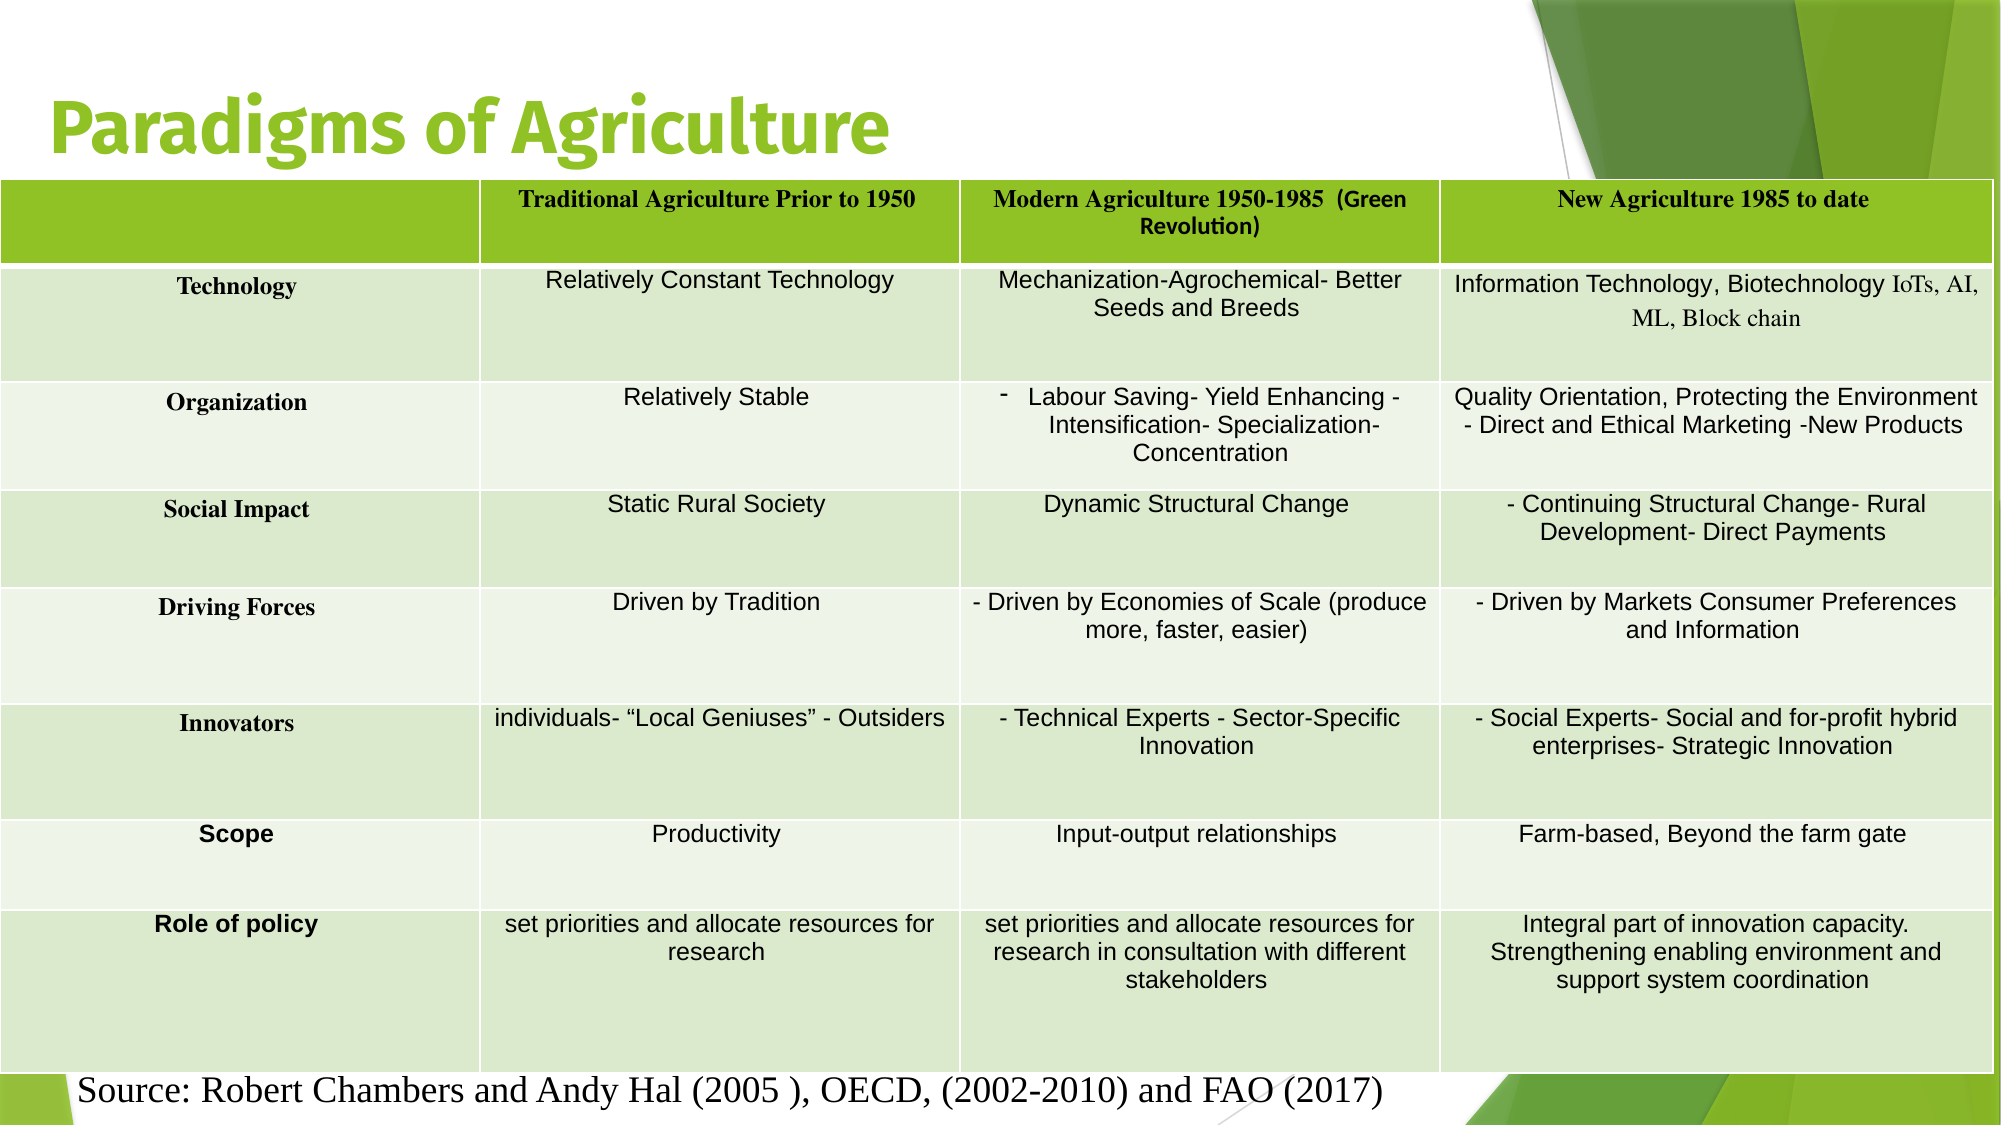

# Paradigms of Agriculture
|  | Traditional Agriculture Prior to 1950 | Modern Agriculture 1950-1985 (Green Revolution) | New Agriculture 1985 to date |
| --- | --- | --- | --- |
| Technology | Relatively Constant Technology | Mechanization-Agrochemical - Better Seeds and Breeds | Information Technology, Biotechnology IoTs, AI, ML, Block chain |
| Organization | Relatively Stable | Labour Saving - Yield Enhancing - Intensification - Specialization - Concentration | Quality Orientation, Protecting the Environment - Direct and Ethical Marketing -New Products |
| Social Impact | Static Rural Society | Dynamic Structural Change | - Continuing Structural Change - Rural Development - Direct Payments |
| Driving Forces | Driven by Tradition | - Driven by Economies of Scale (produce more, faster, easier) | - Driven by Markets Consumer Preferences and Information |
| Innovators | individuals - “Local Geniuses” - Outsiders | - Technical Experts - Sector-Specific Innovation | - Social Experts - Social and for-profit hybrid enterprises - Strategic Innovation |
| Scope | Productivity | Input-output relationships | Farm-based, Beyond the farm gate |
| Role of policy | set priorities and allocate resources for research | set priorities and allocate resources for research in consultation with different stakeholders | Integral part of innovation capacity. Strengthening enabling environment and support system coordination |
Source: Robert Chambers and Andy Hal (2005 ), OECD, (2002-2010) and FAO (2017)